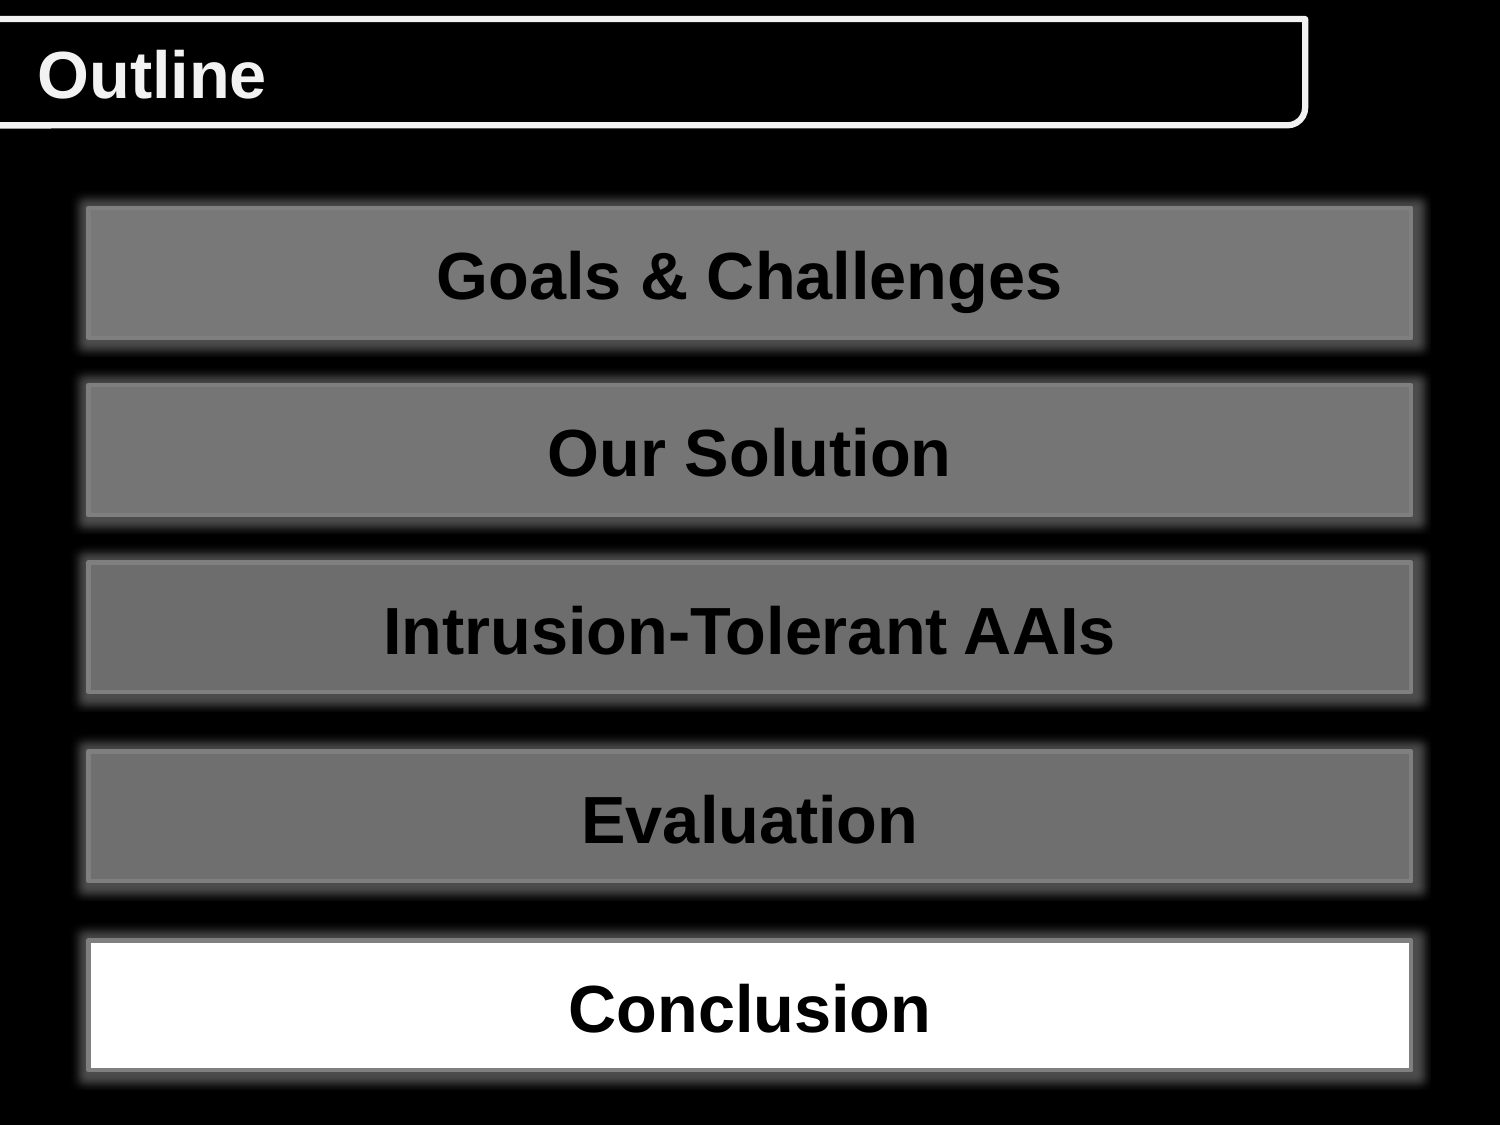

Outline
Goals & Challenges
Our Solution
Intrusion-Tolerant AAIs
Evaluation
Conclusion